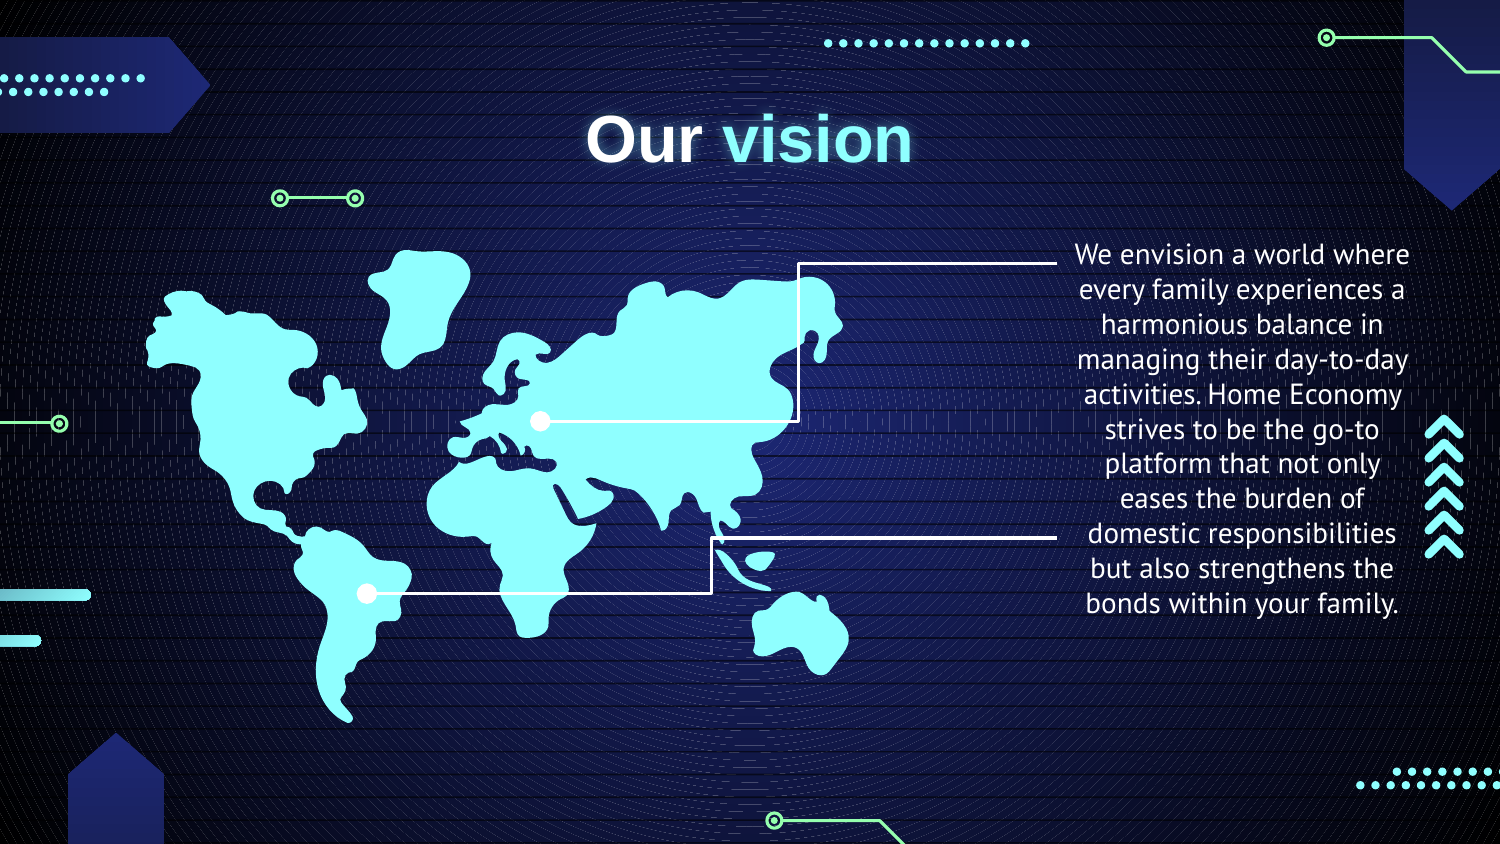

We envision a world where every family experiences a harmonious balance in managing their day-to-day activities. Home Economy strives to be the go-to platform that not only eases the burden of domestic responsibilities but also strengthens the bonds within your family.
# Our vision